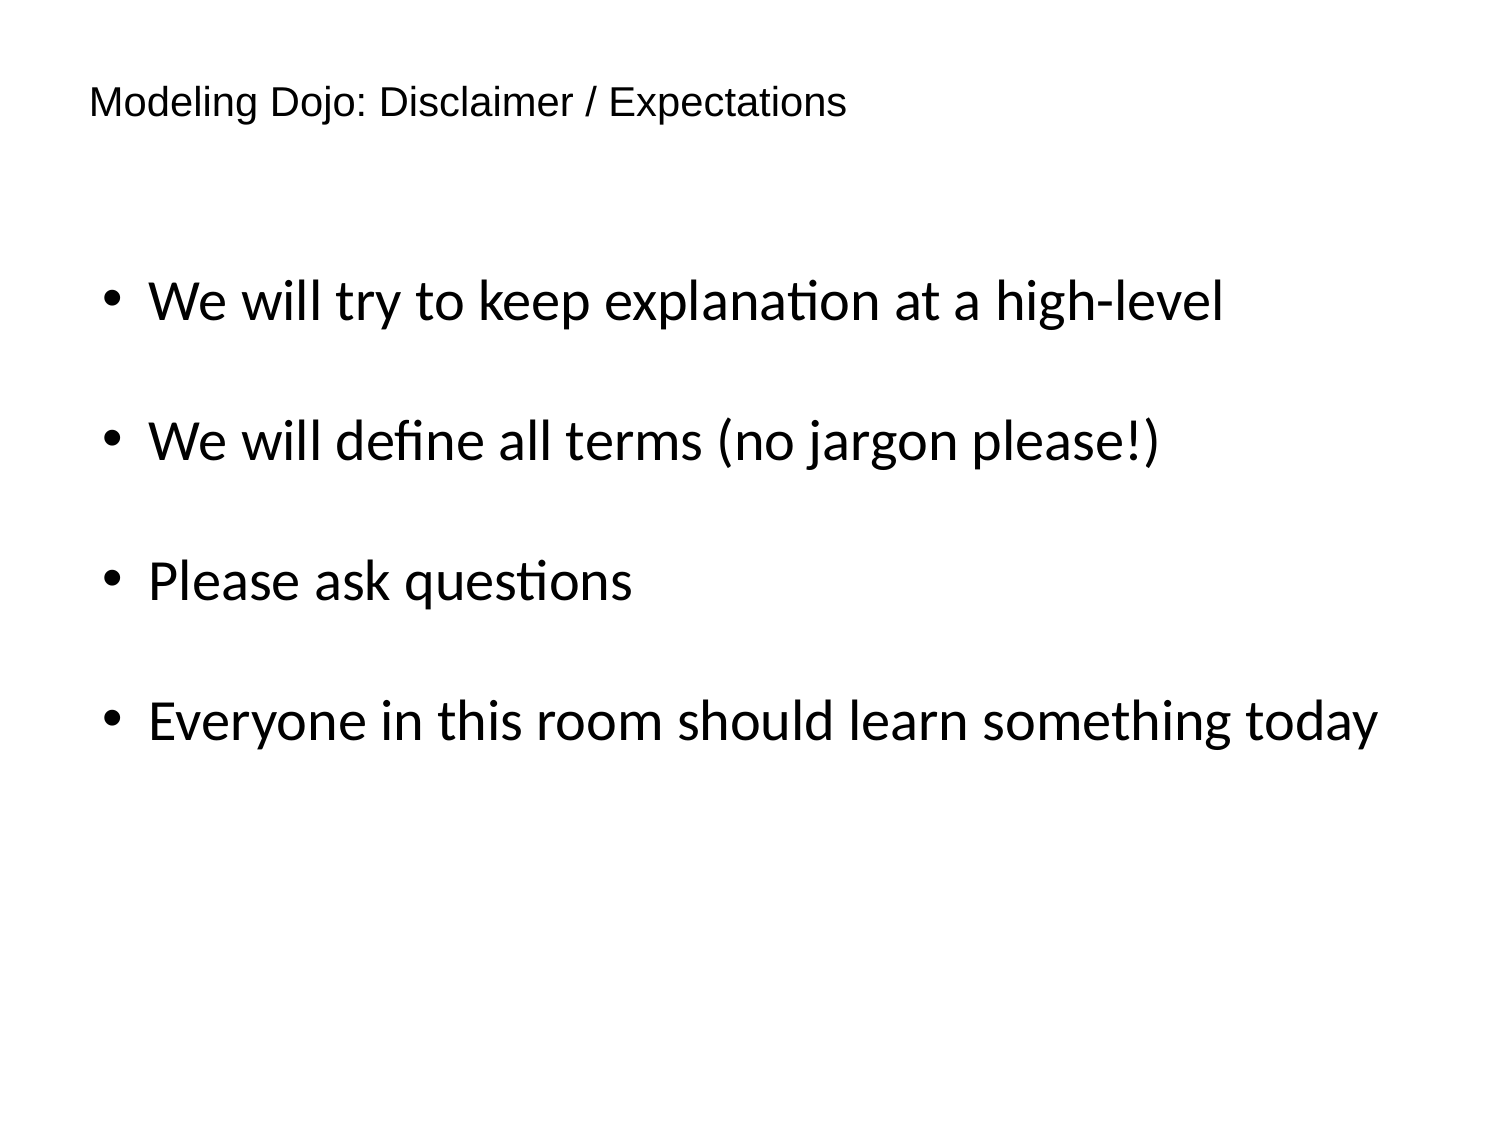

Modeling Dojo: Disclaimer / Expectations
We will try to keep explanation at a high-level
We will define all terms (no jargon please!)
Please ask questions
Everyone in this room should learn something today